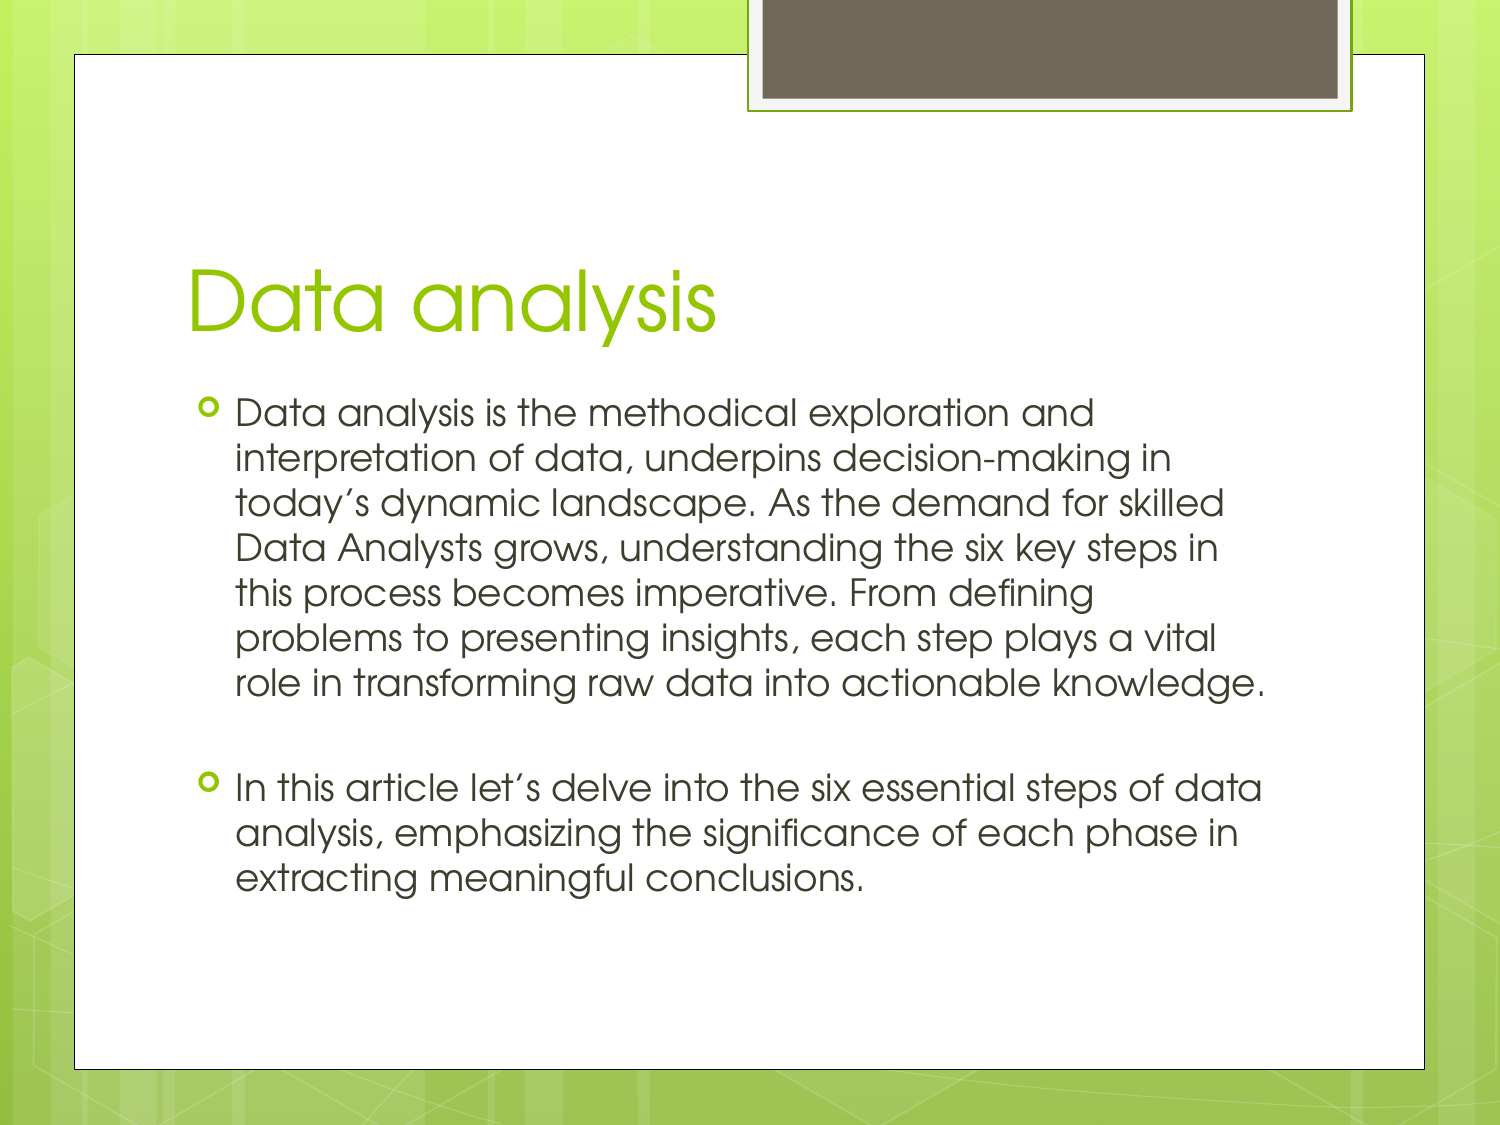

# Data analysis
Data analysis is the methodical exploration and interpretation of data, underpins decision-making in today’s dynamic landscape. As the demand for skilled Data Analysts grows, understanding the six key steps in this process becomes imperative. From defining problems to presenting insights, each step plays a vital role in transforming raw data into actionable knowledge.

In this article let’s delve into the six essential steps of data analysis, emphasizing the significance of each phase in extracting meaningful conclusions.